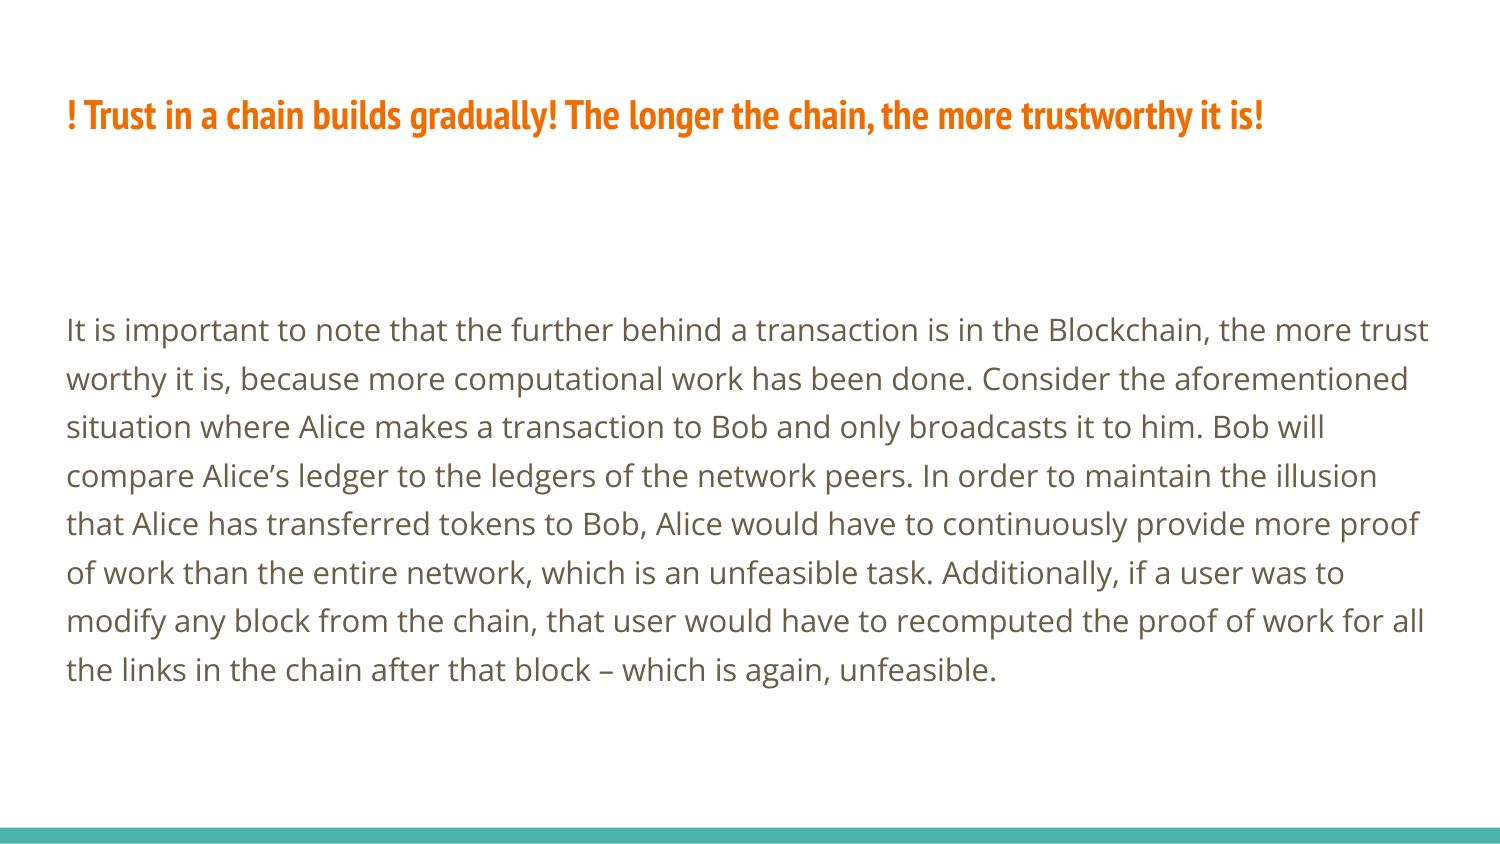

# ! Trust in a chain builds gradually! The longer the chain, the more trustworthy it is!
It is important to note that the further behind a transaction is in the Blockchain, the more trust worthy it is, because more computational work has been done. Consider the aforementioned situation where Alice makes a transaction to Bob and only broadcasts it to him. Bob will compare Alice’s ledger to the ledgers of the network peers. In order to maintain the illusion that Alice has transferred tokens to Bob, Alice would have to continuously provide more proof of work than the entire network, which is an unfeasible task. Additionally, if a user was to modify any block from the chain, that user would have to recomputed the proof of work for all the links in the chain after that block – which is again, unfeasible.